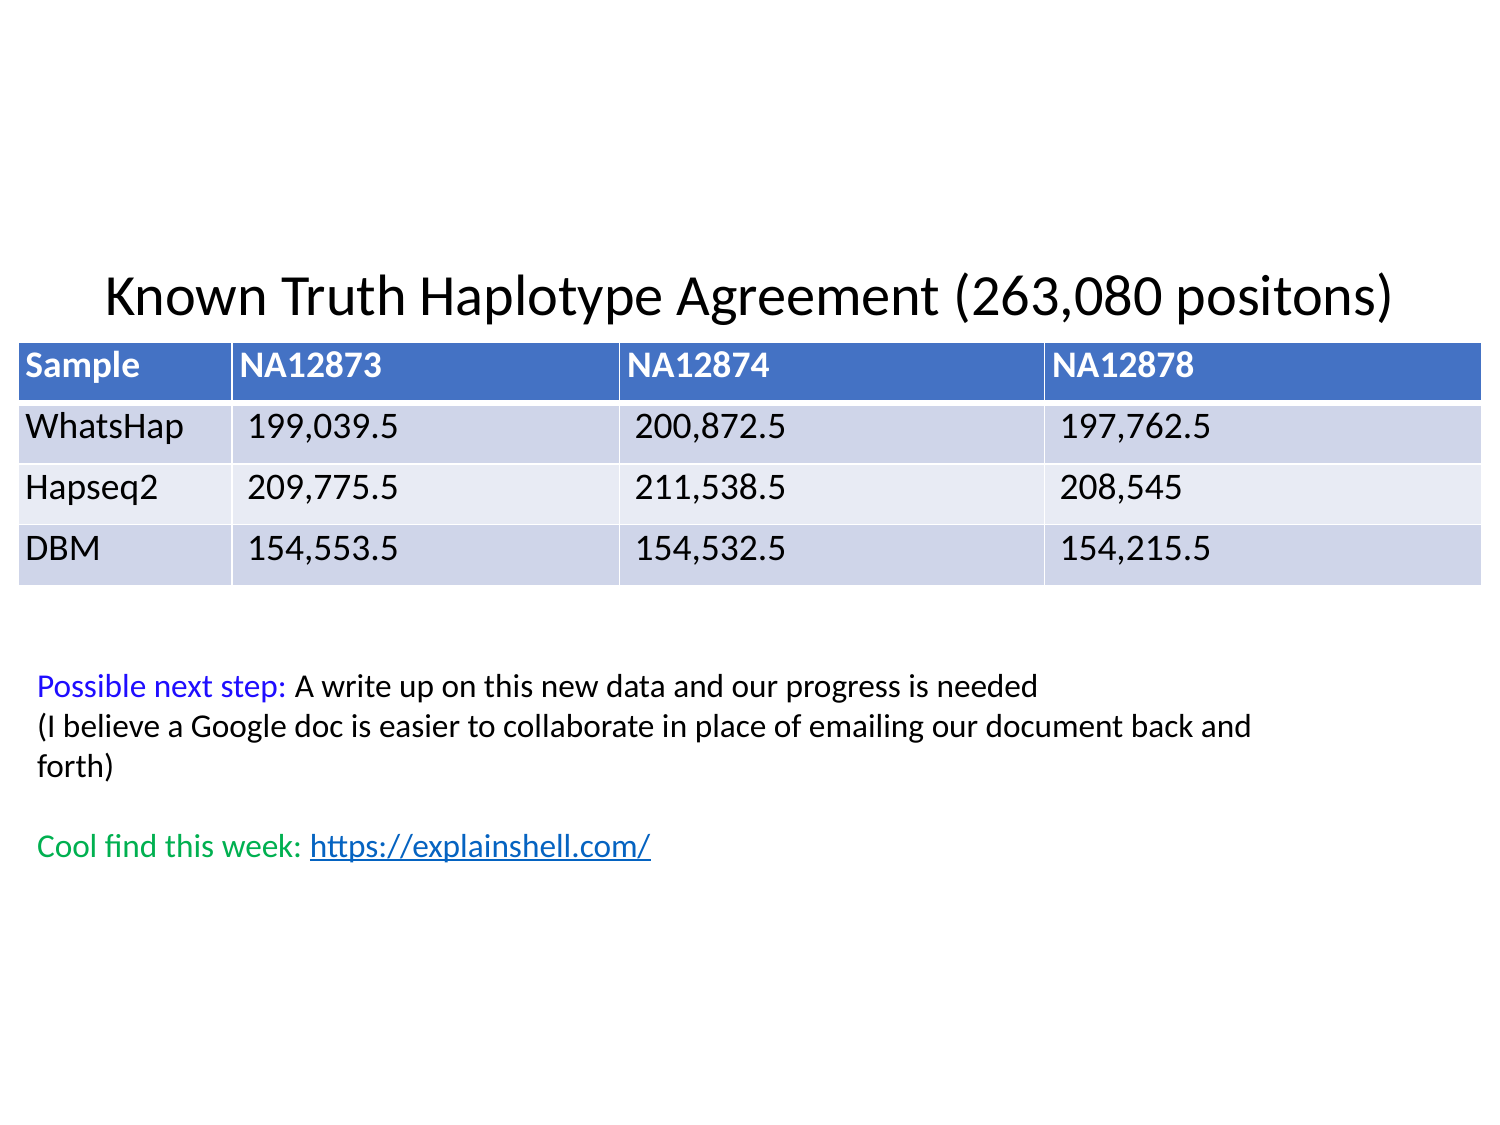

Known Truth Haplotype Agreement (263,080 positons)
| Sample | NA12873 | NA12874 | NA12878 |
| --- | --- | --- | --- |
| WhatsHap | 199,039.5 | 200,872.5 | 197,762.5 |
| Hapseq2 | 209,775.5 | 211,538.5 | 208,545 |
| DBM | 154,553.5 | 154,532.5 | 154,215.5 |
Possible next step: A write up on this new data and our progress is needed
(I believe a Google doc is easier to collaborate in place of emailing our document back and forth)

Cool find this week: https://explainshell.com/